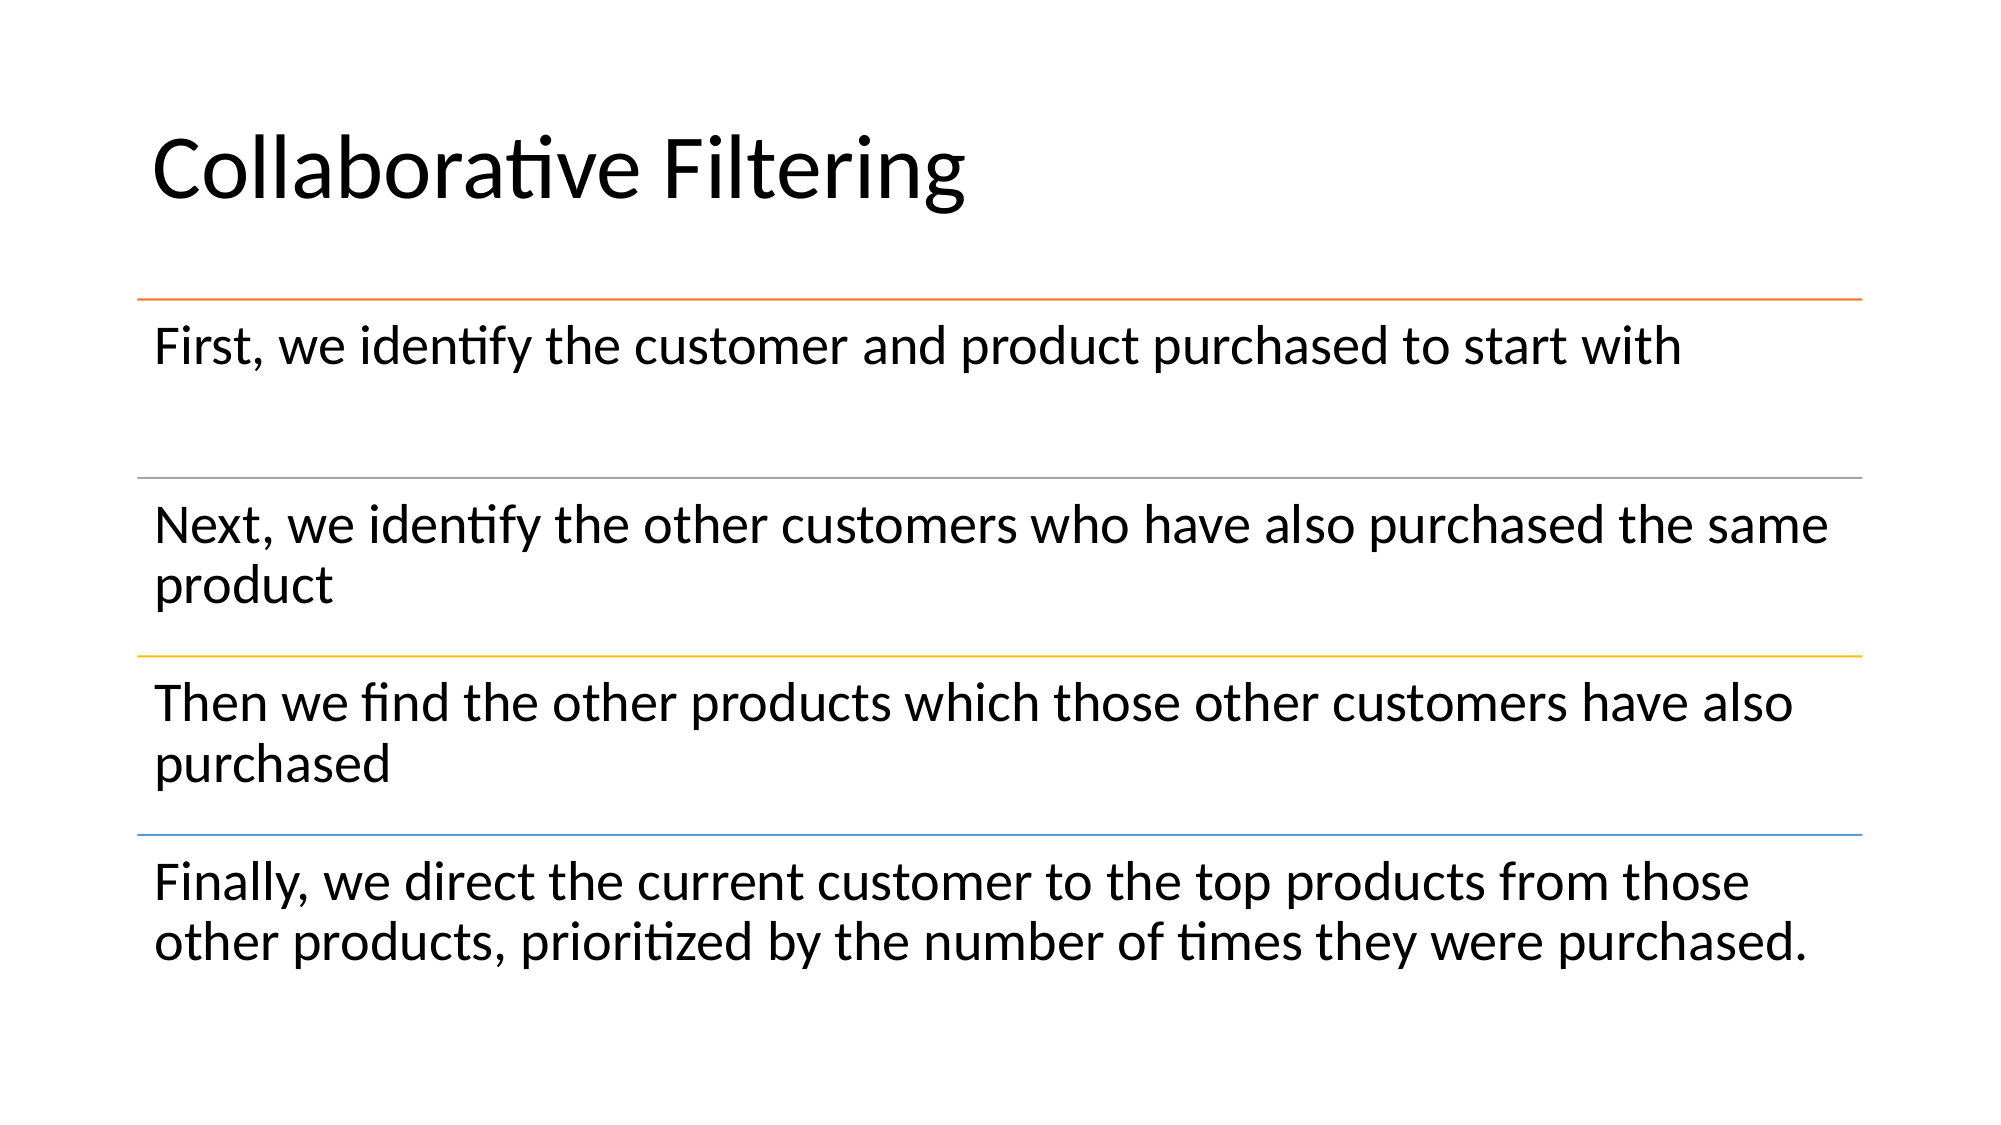

# Collaborative Filtering
First, we identify the customer and product purchased to start with
Next, we identify the other customers who have also purchased the same product
Then we find the other products which those other customers have also purchased
Finally, we direct the current customer to the top products from those other products, prioritized by the number of times they were purchased.